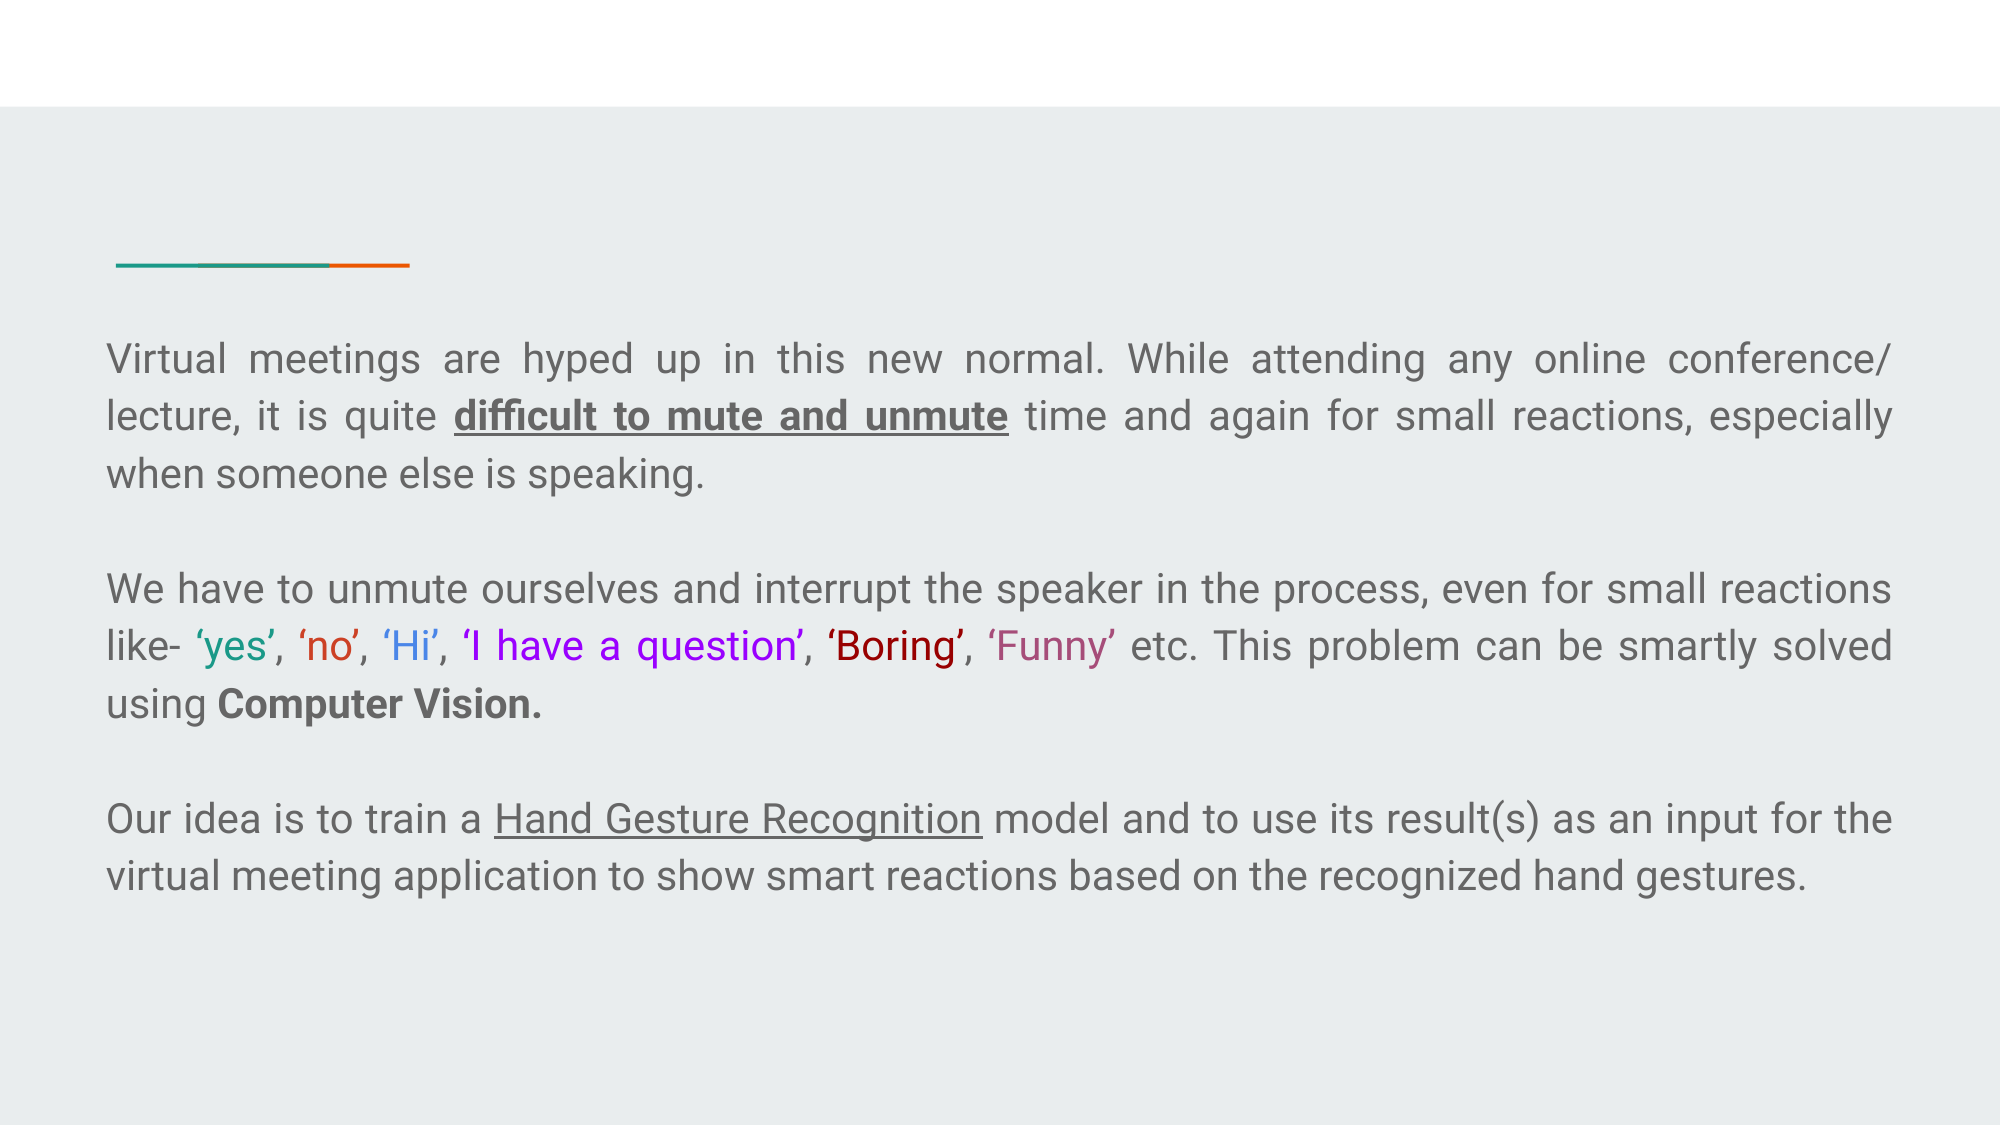

Virtual meetings are hyped up in this new normal. While attending any online conference/ lecture, it is quite difficult to mute and unmute time and again for small reactions, especially when someone else is speaking.

We have to unmute ourselves and interrupt the speaker in the process, even for small reactions like- ‘yes’, ‘no’, ‘Hi’, ‘I have a question’, ‘Boring’, ‘Funny’ etc. This problem can be smartly solved using Computer Vision.

Our idea is to train a Hand Gesture Recognition model and to use its result(s) as an input for the virtual meeting application to show smart reactions based on the recognized hand gestures.